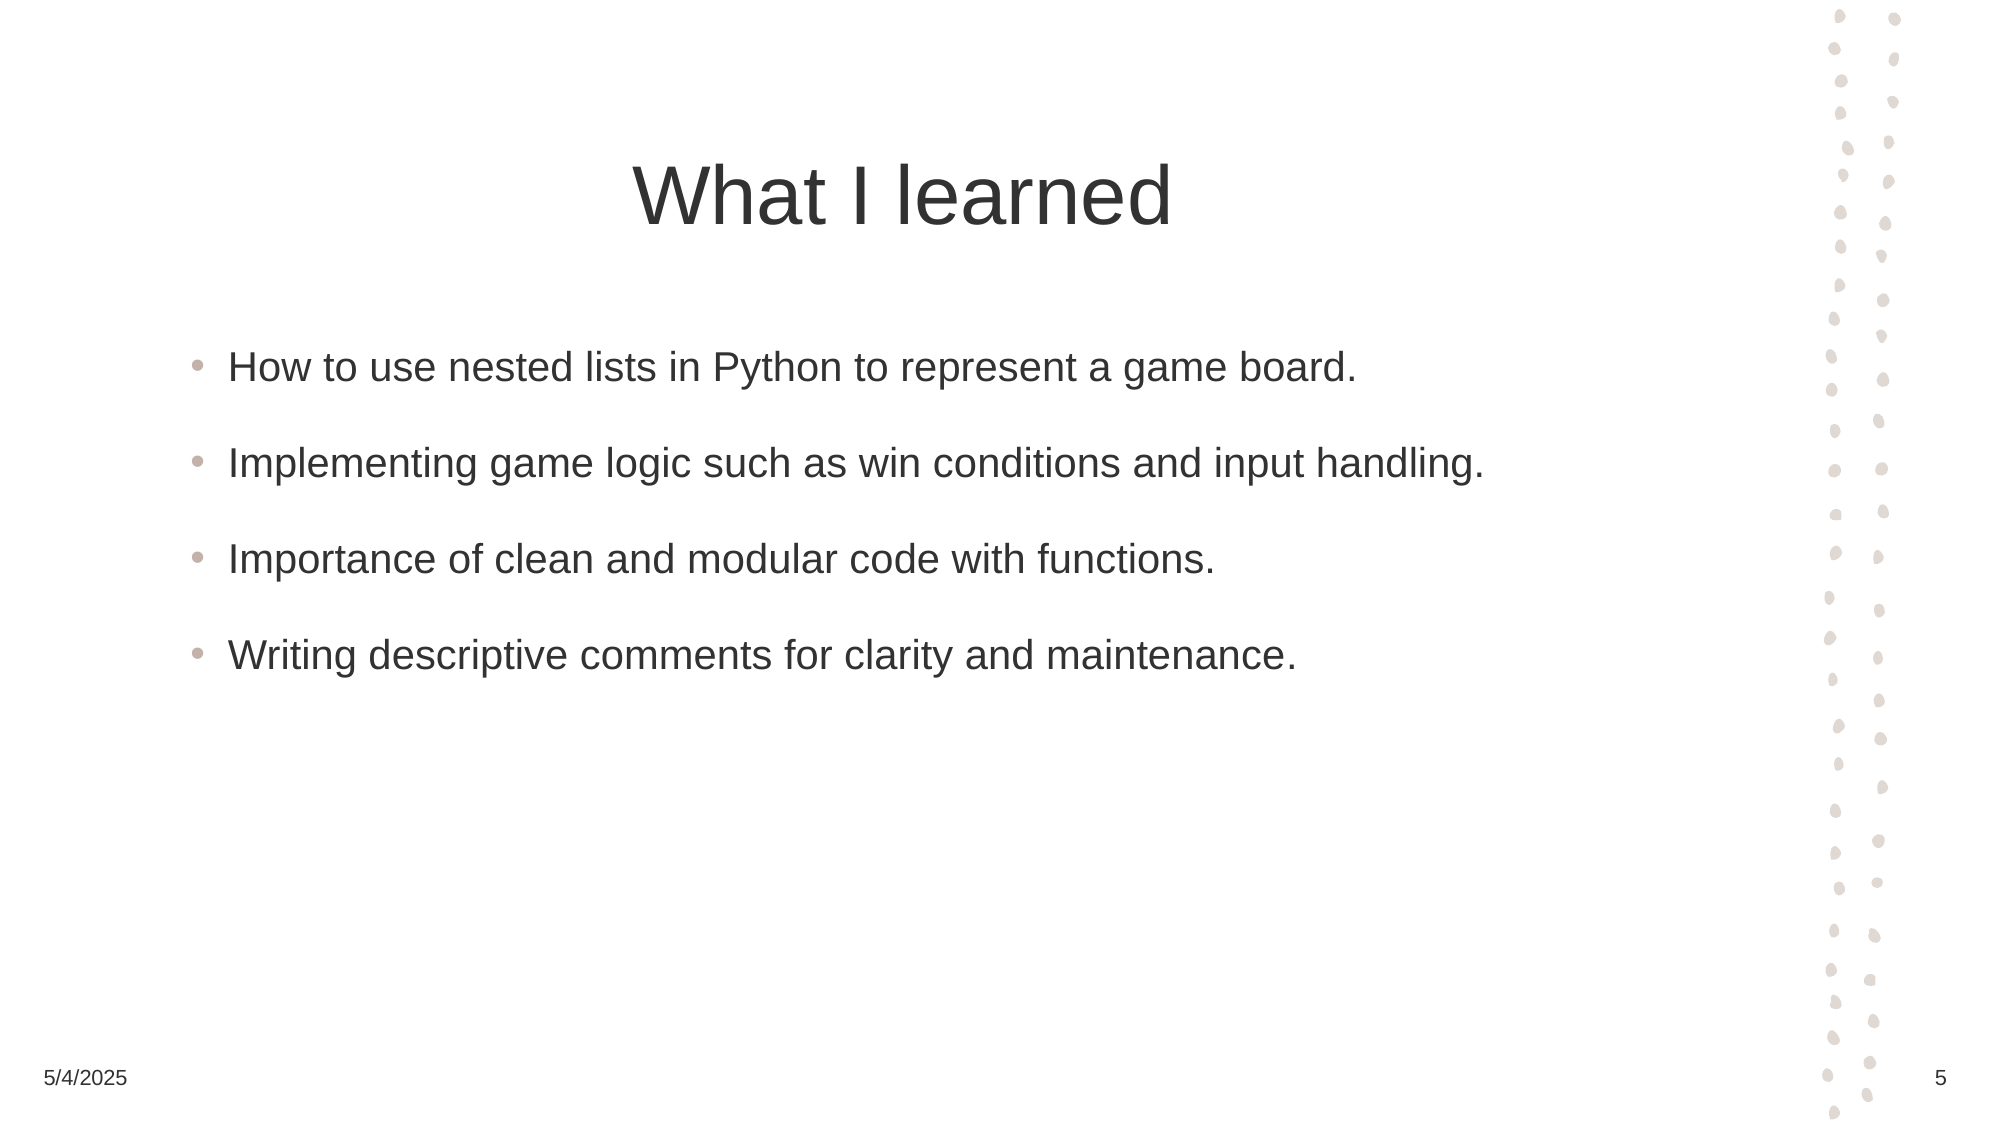

# What I learned
How to use nested lists in Python to represent a game board.
Implementing game logic such as win conditions and input handling.
Importance of clean and modular code with functions.
Writing descriptive comments for clarity and maintenance.

5/4/2025
5